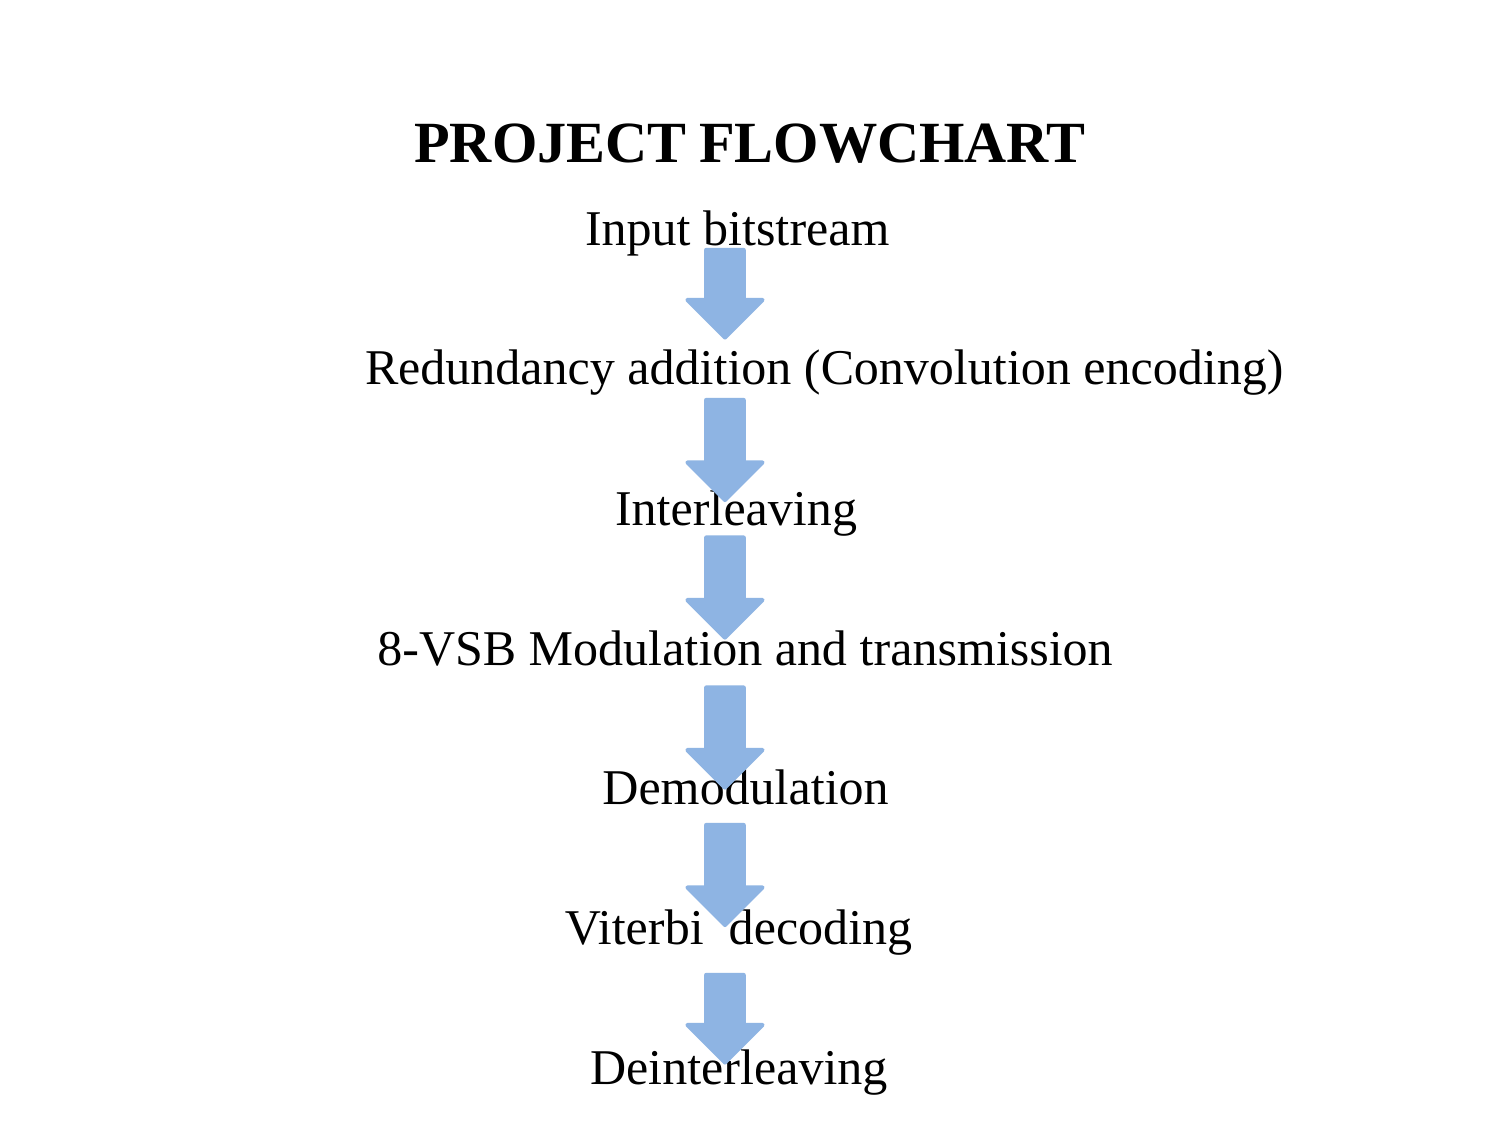

# PROJECT FLOWCHART
                                            Input bitstream

                      Redundancy addition (Convolution encoding)

                                          Interleaving

                       8-VSB Modulation and transmission

                                         Demodulation

                                      Viterbi  decoding

                                        Deinterleaving